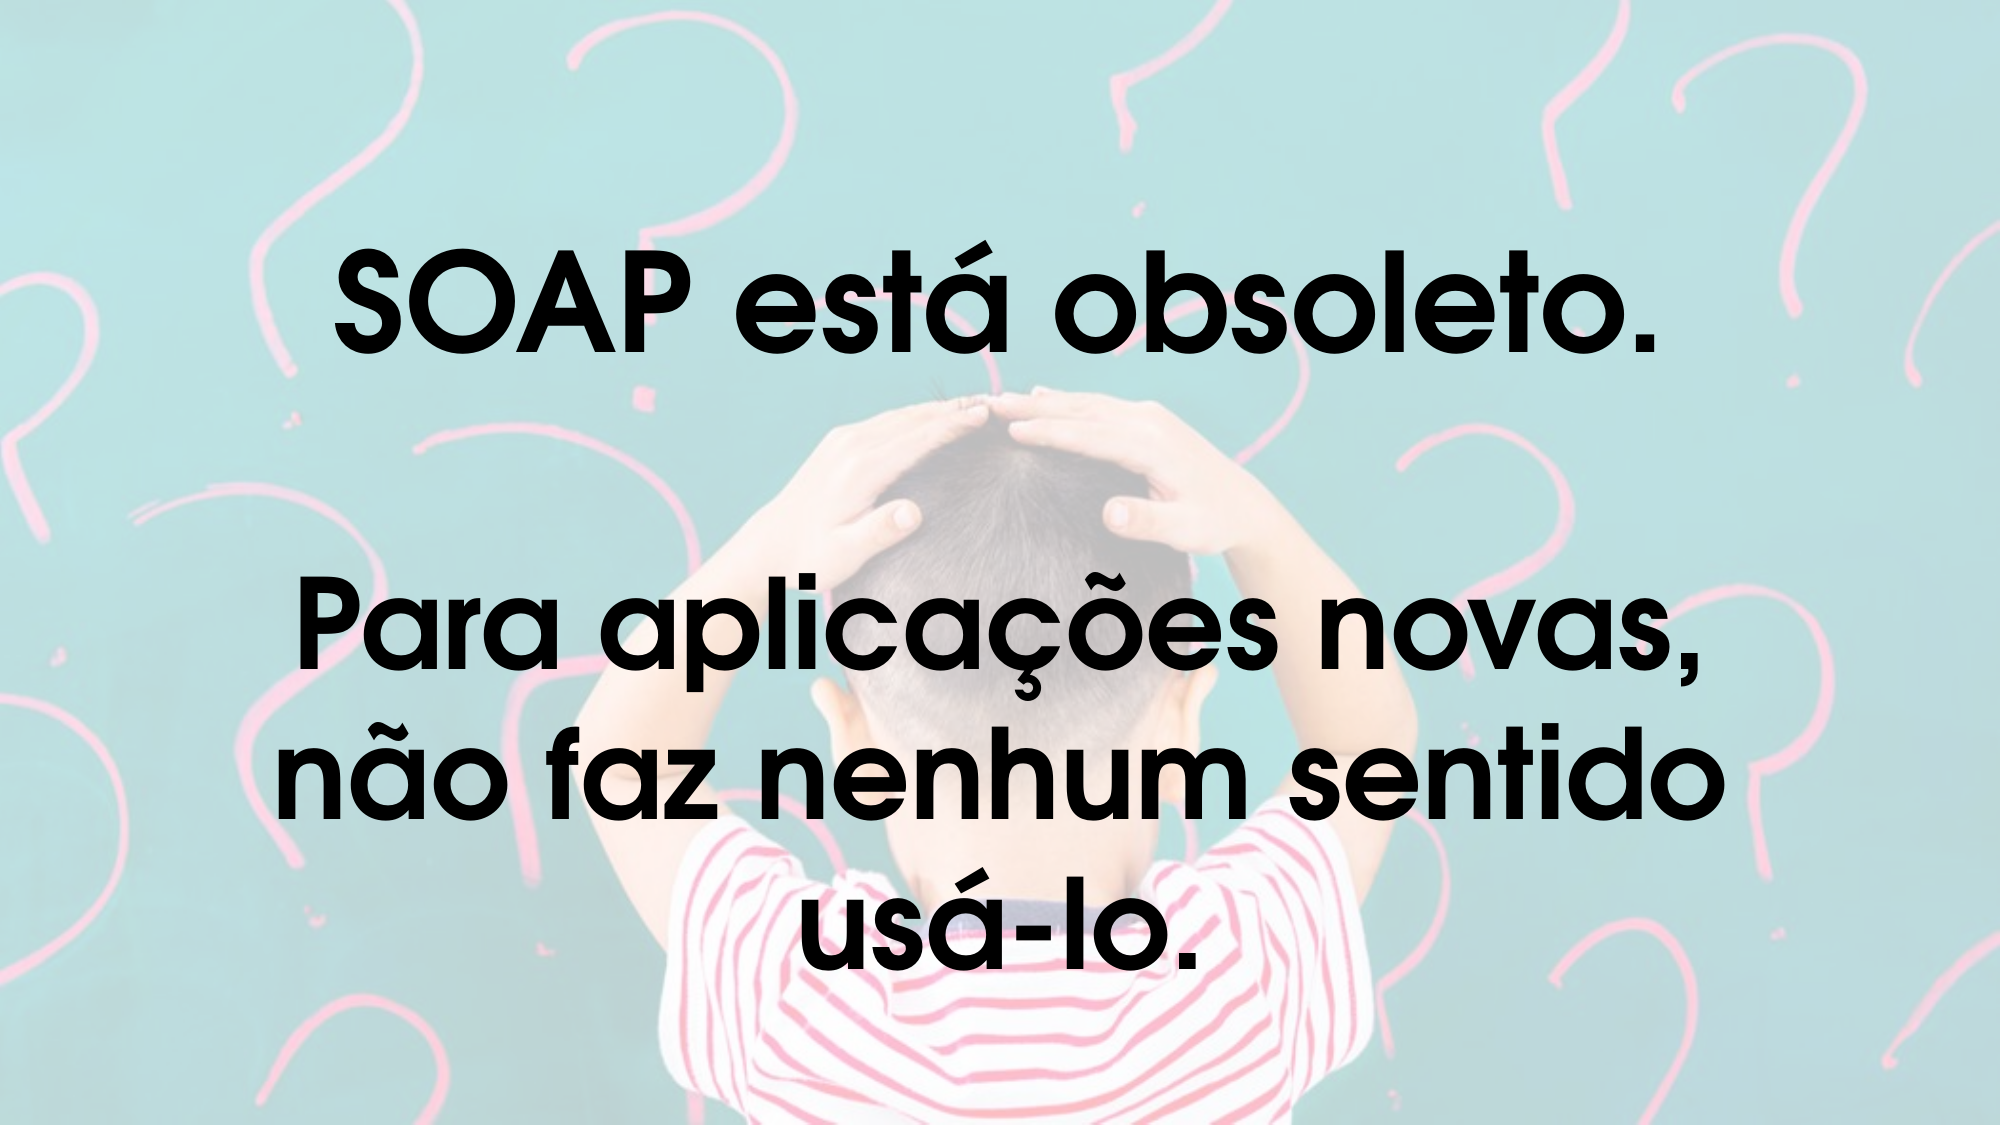

SOAP está obsoleto.
Para aplicações novas, não faz nenhum sentido usá-lo.